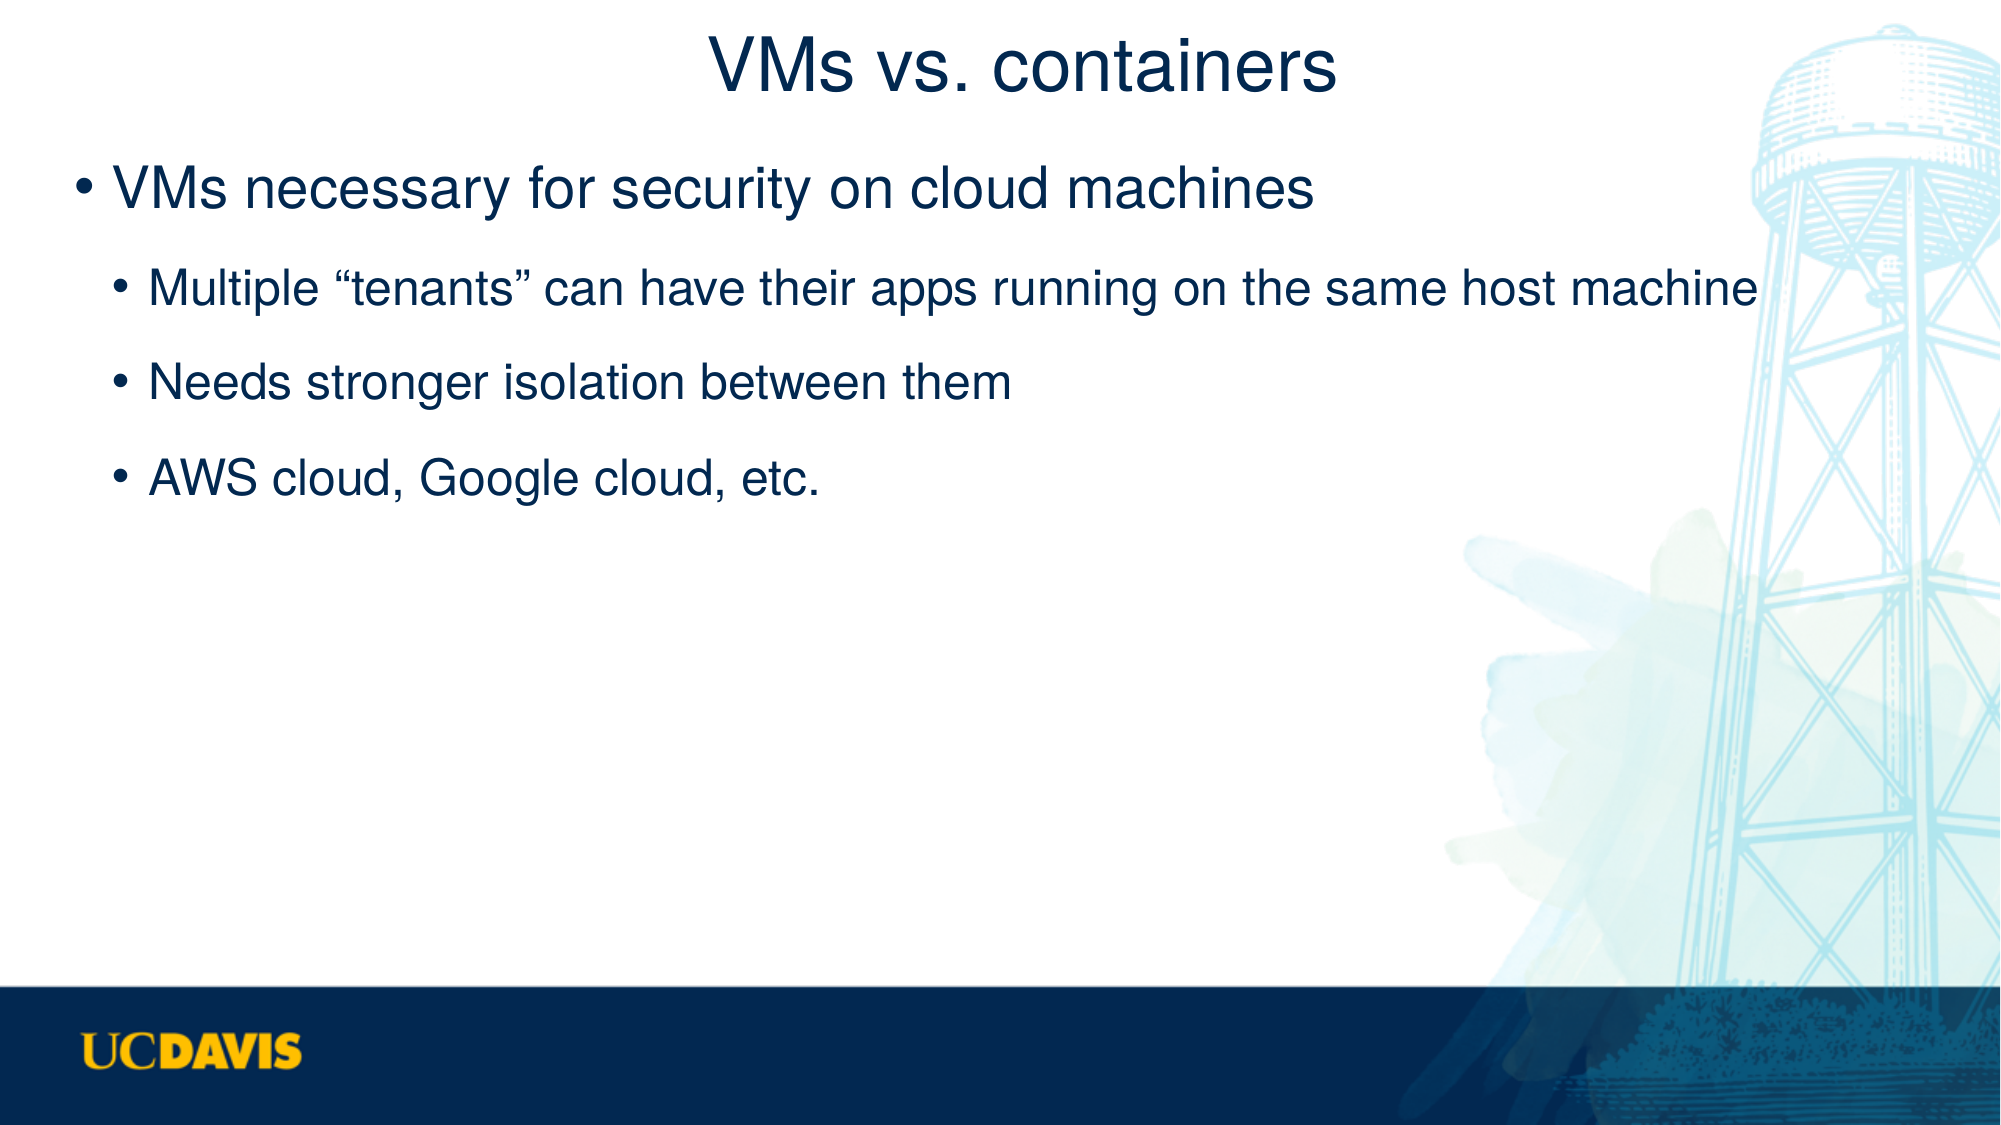

# VMs vs. containers
VMs necessary for security on cloud machines
Multiple “tenants” can have their apps running on the same host machine
Needs stronger isolation between them
AWS cloud, Google cloud, etc.